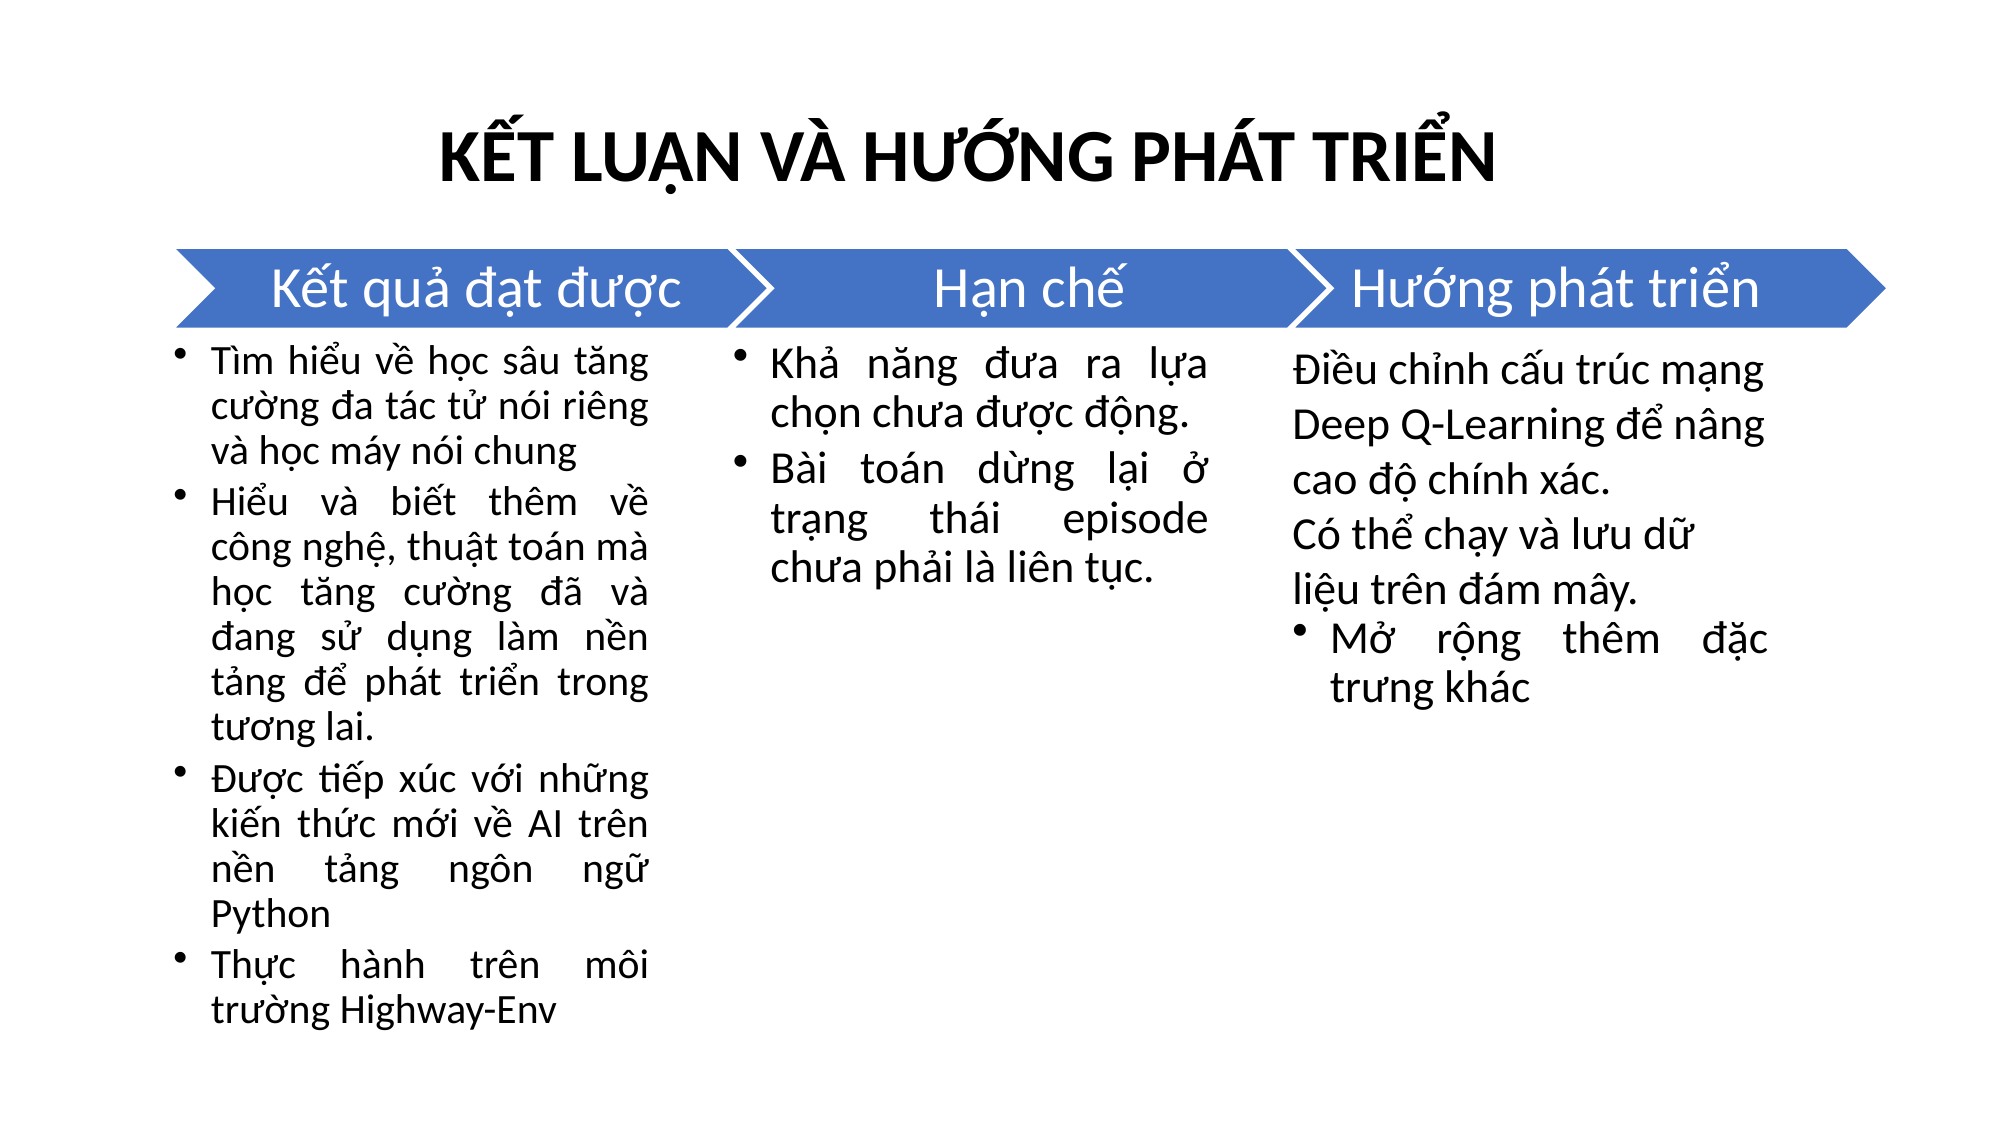

KẾT LUẬN VÀ HƯỚNG PHÁT TRIỂN
Kết quả đạt được
Tìm hiểu về học sâu tăng cường đa tác tử nói riêng và học máy nói chung
Hiểu và biết thêm về công nghệ, thuật toán mà học tăng cường đã và đang sử dụng làm nền tảng để phát triển trong tương lai.
Được tiếp xúc với những kiến thức mới về AI trên nền tảng ngôn ngữ Python
Thực hành trên môi trường Highway-Env
Hạn chế
Khả năng đưa ra lựa chọn chưa được động.
Bài toán dừng lại ở trạng thái episode chưa phải là liên tục.
Hướng phát triển
Điều chỉnh cấu trúc mạng Deep Q-Learning để nâng cao độ chính xác.
Có thể chạy và lưu dữ liệu trên đám mây.
Mở rộng thêm đặc trưng khác